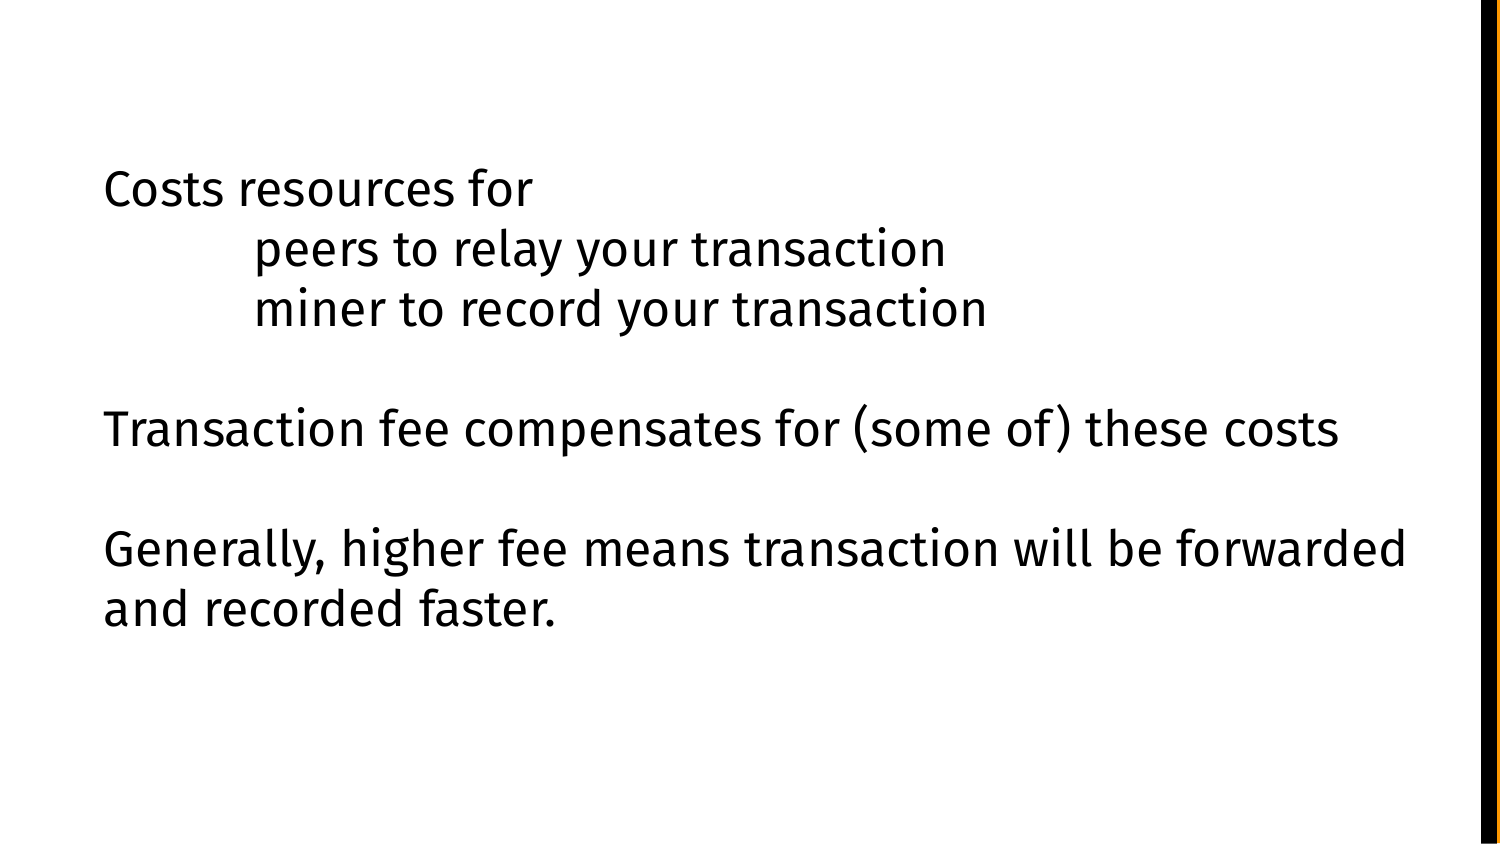

Costs resources for
	peers to relay your transaction
	miner to record your transaction

Transaction fee compensates for (some of) these costs

Generally, higher fee means transaction will be forwarded and recorded faster.